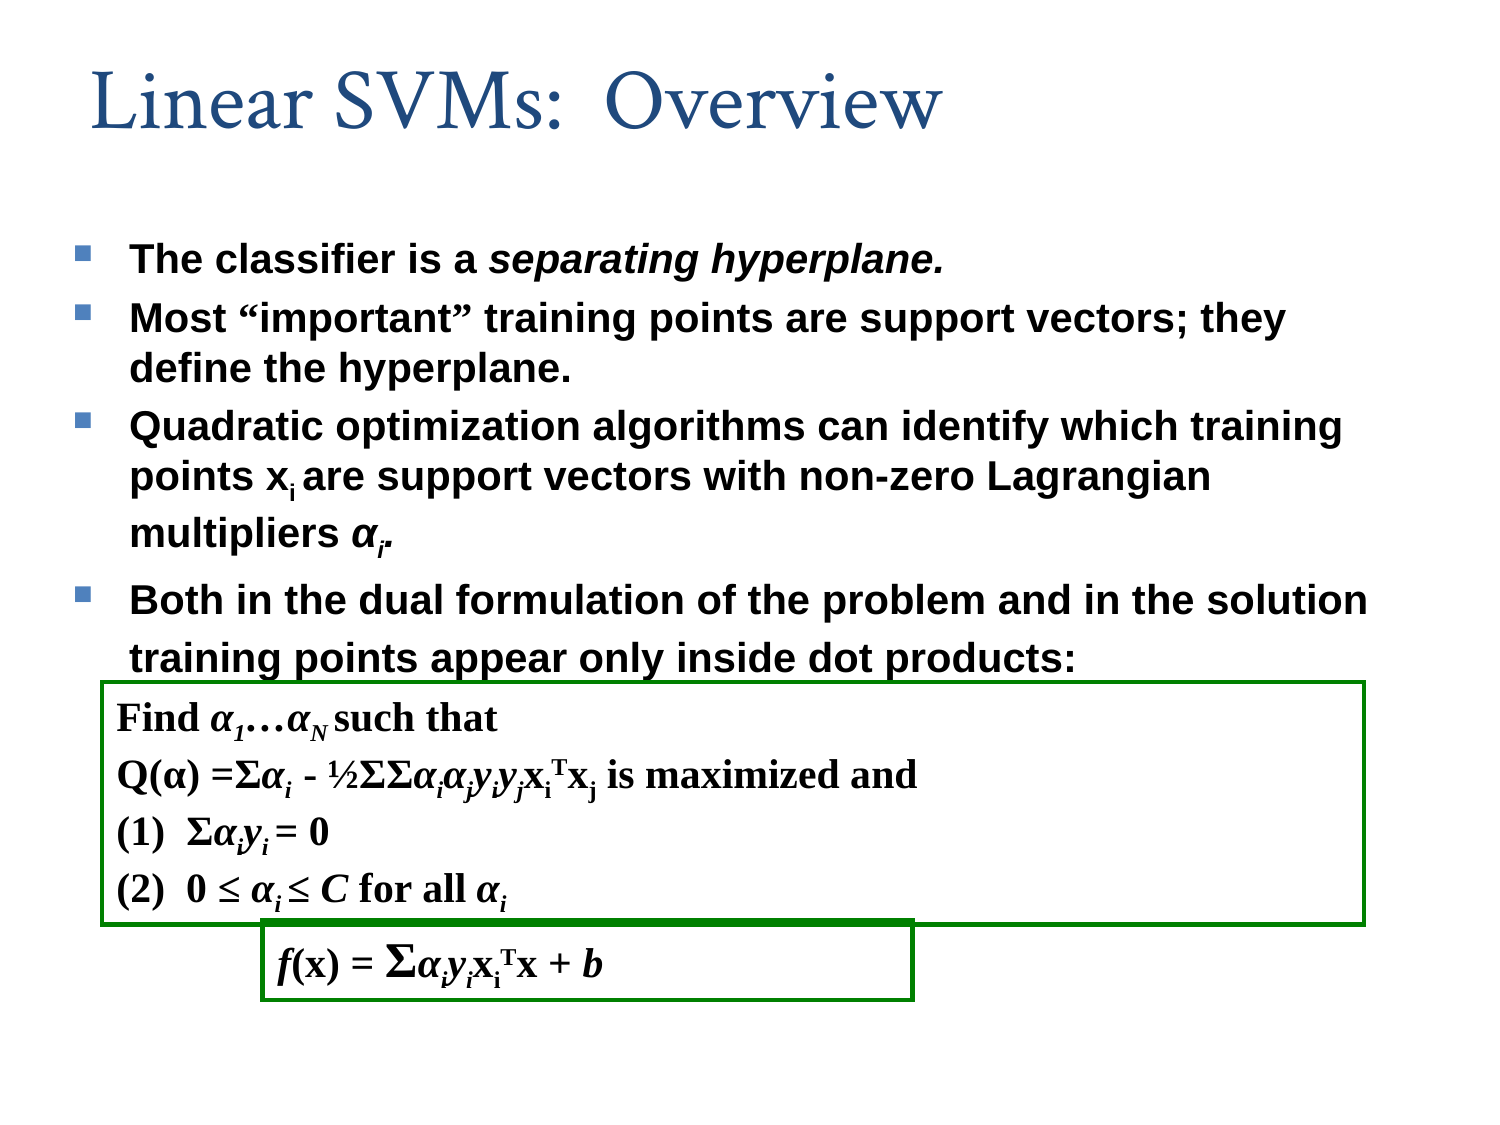

Linear SVMs:  Overview
The classifier is a separating hyperplane.
Most “important” training points are support vectors; they define the hyperplane.
Quadratic optimization algorithms can identify which training points xi are support vectors with non-zero Lagrangian multipliers αi.
Both in the dual formulation of the problem and in the solution training points appear only inside dot products:

Find α1…αN such that
Q(α) =Σαi  - ½ΣΣαiαjyiyjxiTxj is maximized and
(1)  Σαiyi = 0
(2)  0 ≤ αi ≤ C for all αi
f(x) = ΣαiyixiTx + b